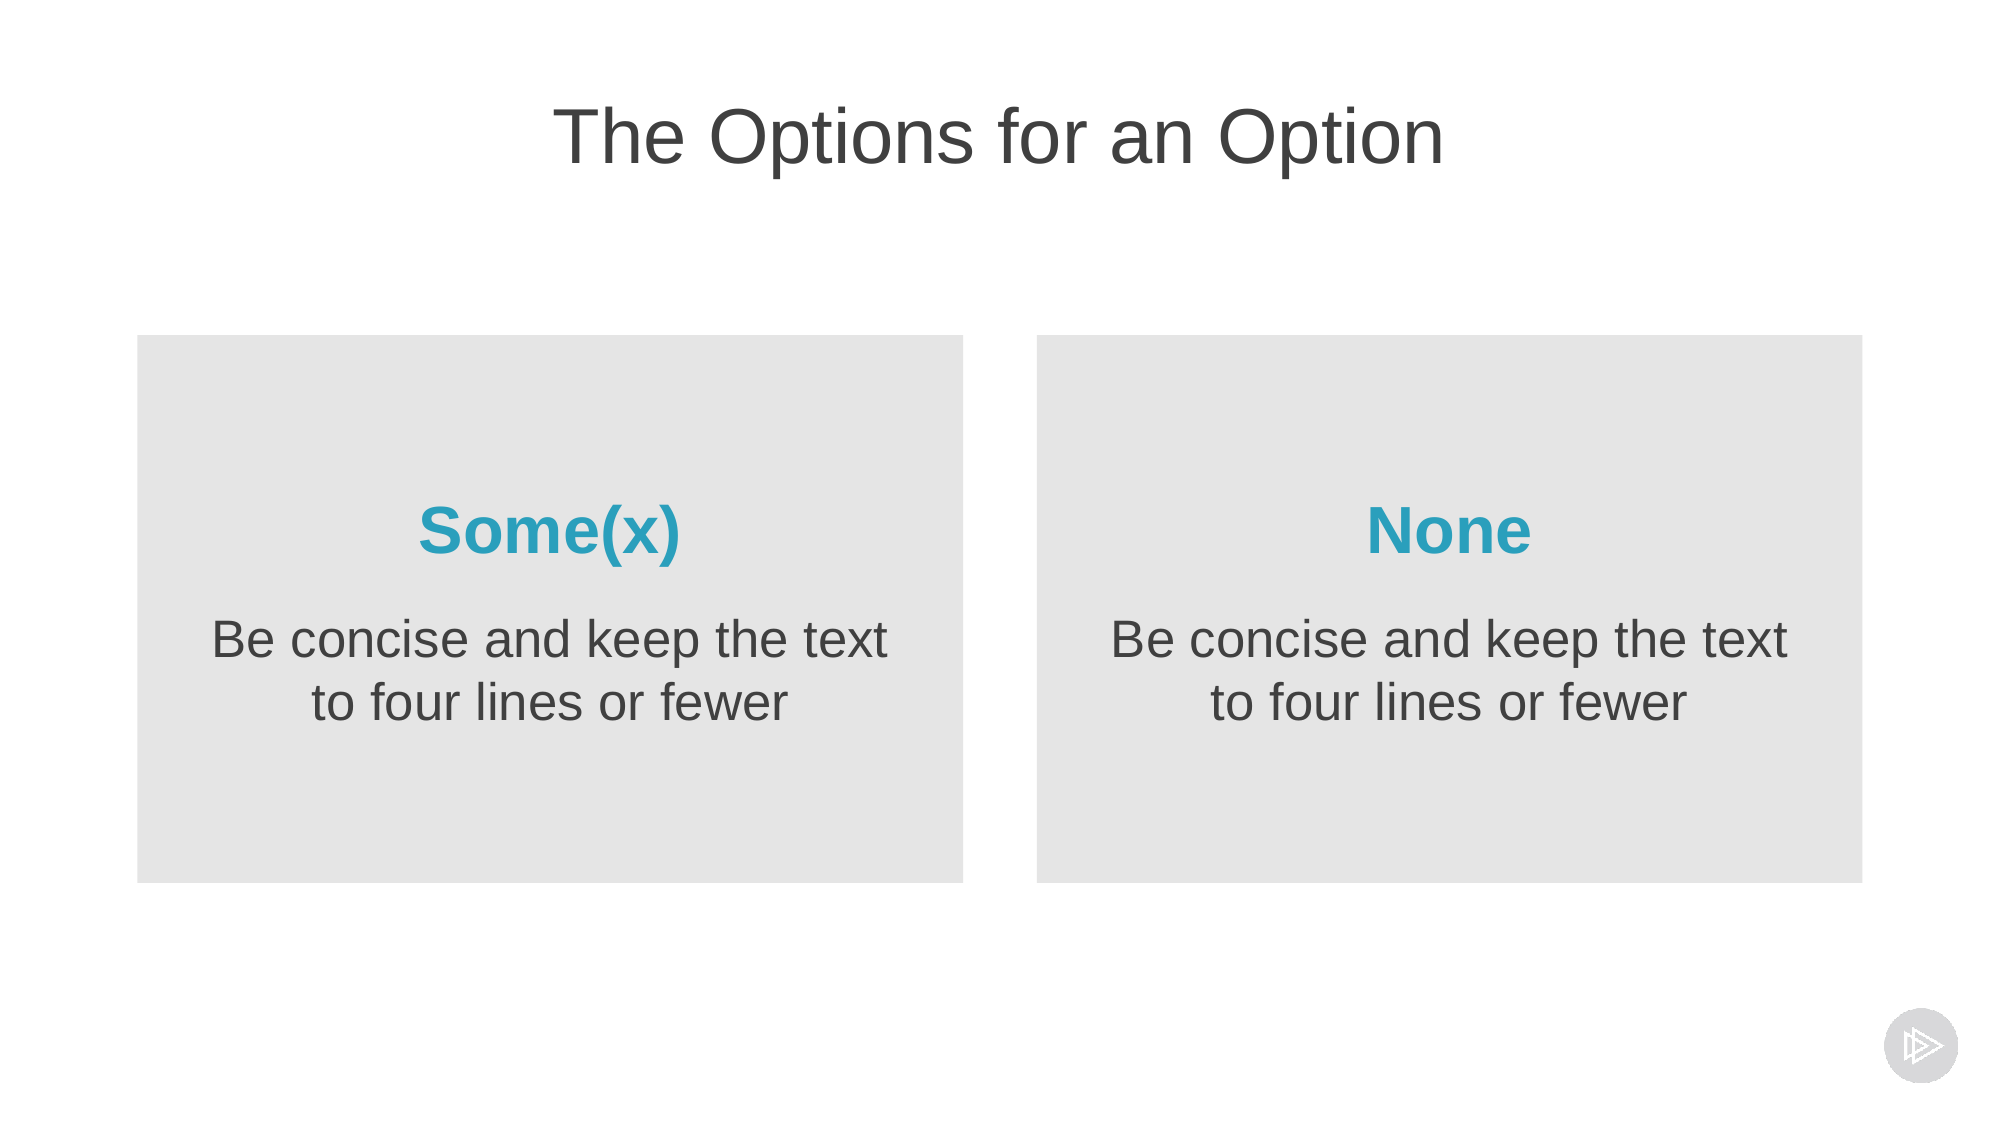

# The Options for an Option
Some(x)
Be concise and keep the text to four lines or fewer
None
Be concise and keep the text to four lines or fewer